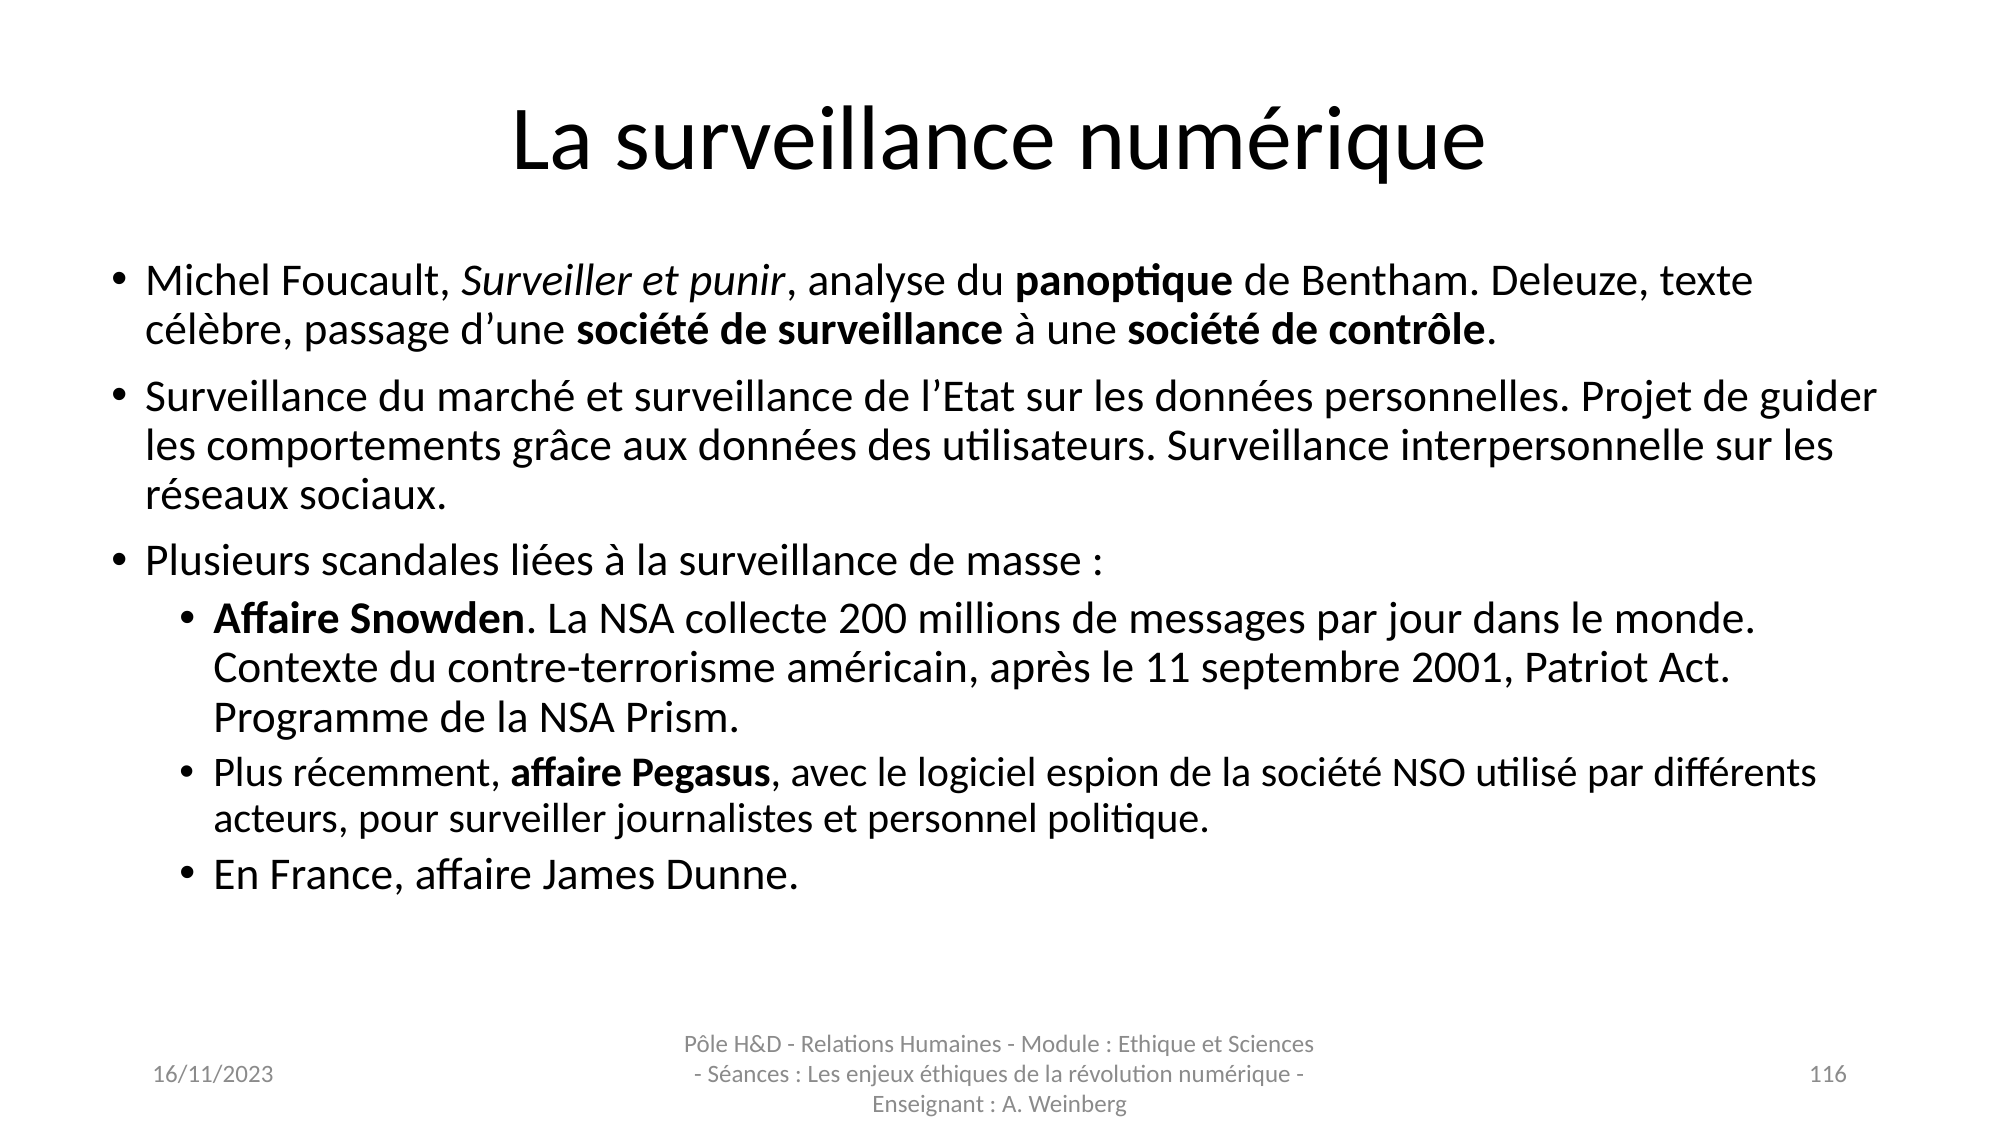

# La surveillance numérique
Michel Foucault, Surveiller et punir, analyse du panoptique de Bentham. Deleuze, texte célèbre, passage d’une société de surveillance à une société de contrôle.
Surveillance du marché et surveillance de l’Etat sur les données personnelles. Projet de guider les comportements grâce aux données des utilisateurs. Surveillance interpersonnelle sur les réseaux sociaux.
Plusieurs scandales liées à la surveillance de masse :
Affaire Snowden. La NSA collecte 200 millions de messages par jour dans le monde. Contexte du contre-terrorisme américain, après le 11 septembre 2001, Patriot Act. Programme de la NSA Prism.
Plus récemment, affaire Pegasus, avec le logiciel espion de la société NSO utilisé par différents acteurs, pour surveiller journalistes et personnel politique.
En France, affaire James Dunne.
16/11/2023
Pôle H&D - Relations Humaines - Module : Ethique et Sciences - Séances : Les enjeux éthiques de la révolution numérique - Enseignant : A. Weinberg
116